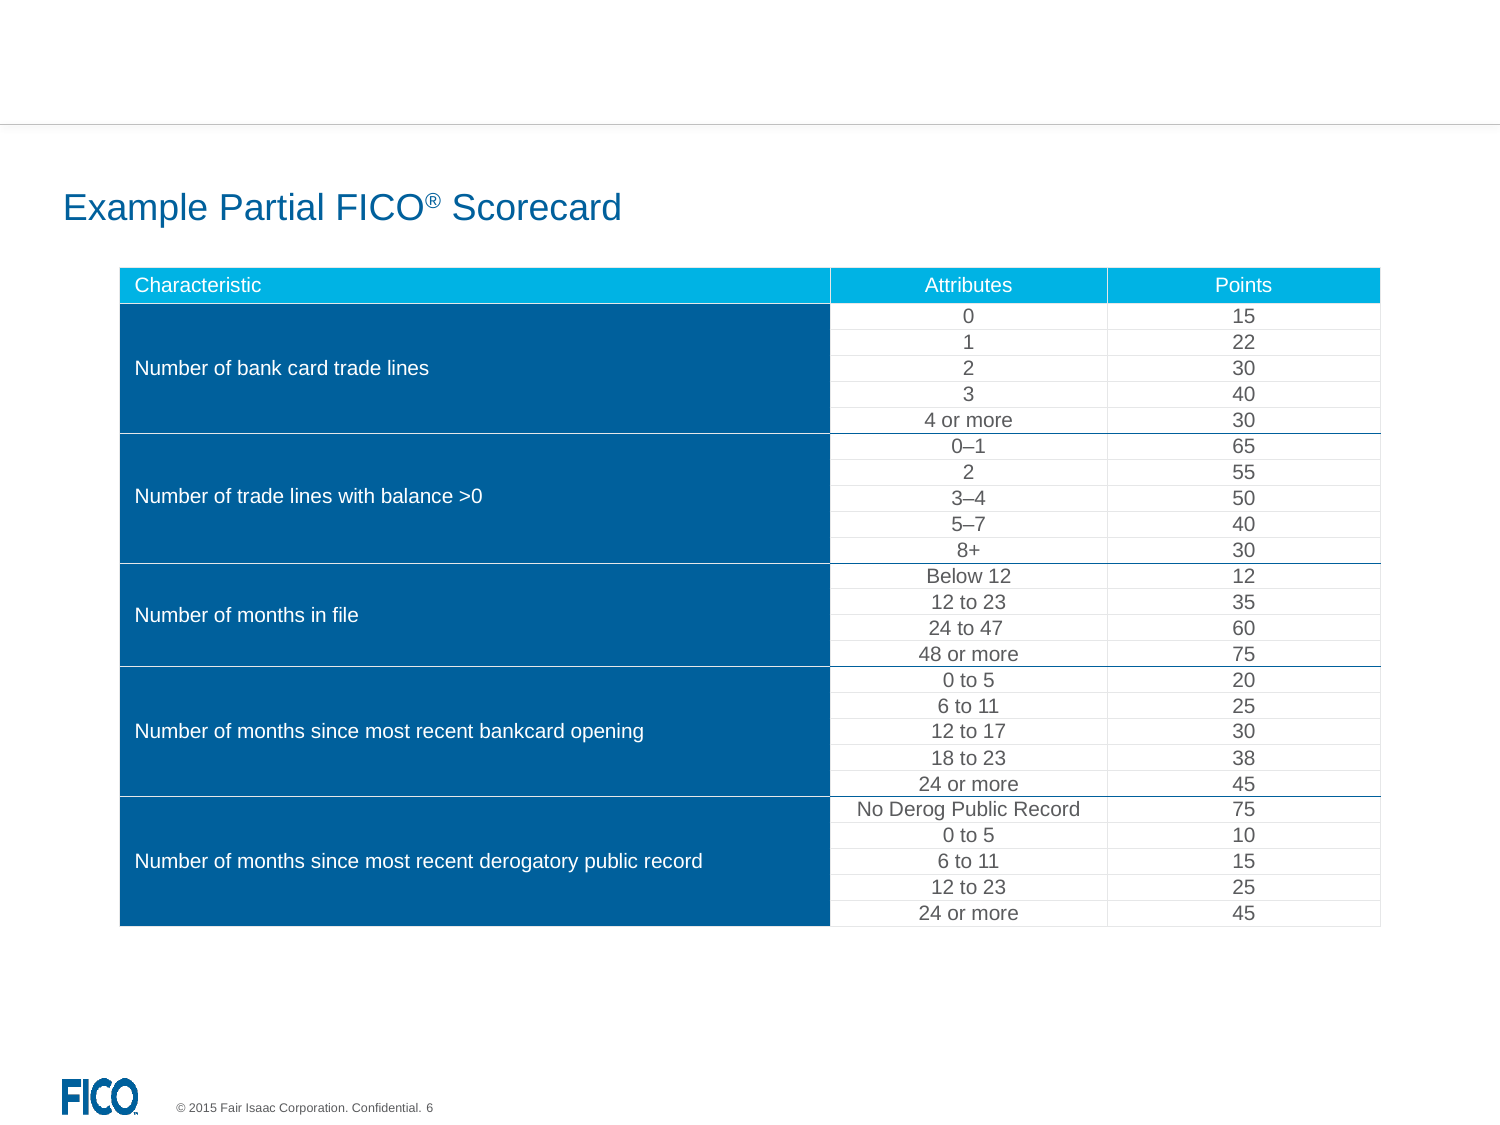

# Example Partial FICO® Scorecard
| Characteristic | Attributes | Points |
| --- | --- | --- |
| Number of bank card trade lines | 0 | 15 |
|  | 1 | 22 |
|  | 2 | 30 |
|  | 3 | 40 |
|  | 4 or more | 30 |
| Number of trade lines with balance >0 | 0–1 | 65 |
|  | 2 | 55 |
|  | 3–4 | 50 |
|  | 5–7 | 40 |
|  | 8+ | 30 |
| Number of months in file | Below 12 | 12 |
|  | 12 to 23 | 35 |
|  | 24 to 47 | 60 |
|  | 48 or more | 75 |
| Number of months since most recent bankcard opening | 0 to 5 | 20 |
|  | 6 to 11 | 25 |
|  | 12 to 17 | 30 |
|  | 18 to 23 | 38 |
|  | 24 or more | 45 |
| Number of months since most recent derogatory public record | No Derog Public Record | 75 |
|  | 0 to 5 | 10 |
|  | 6 to 11 | 15 |
|  | 12 to 23 | 25 |
|  | 24 or more | 45 |